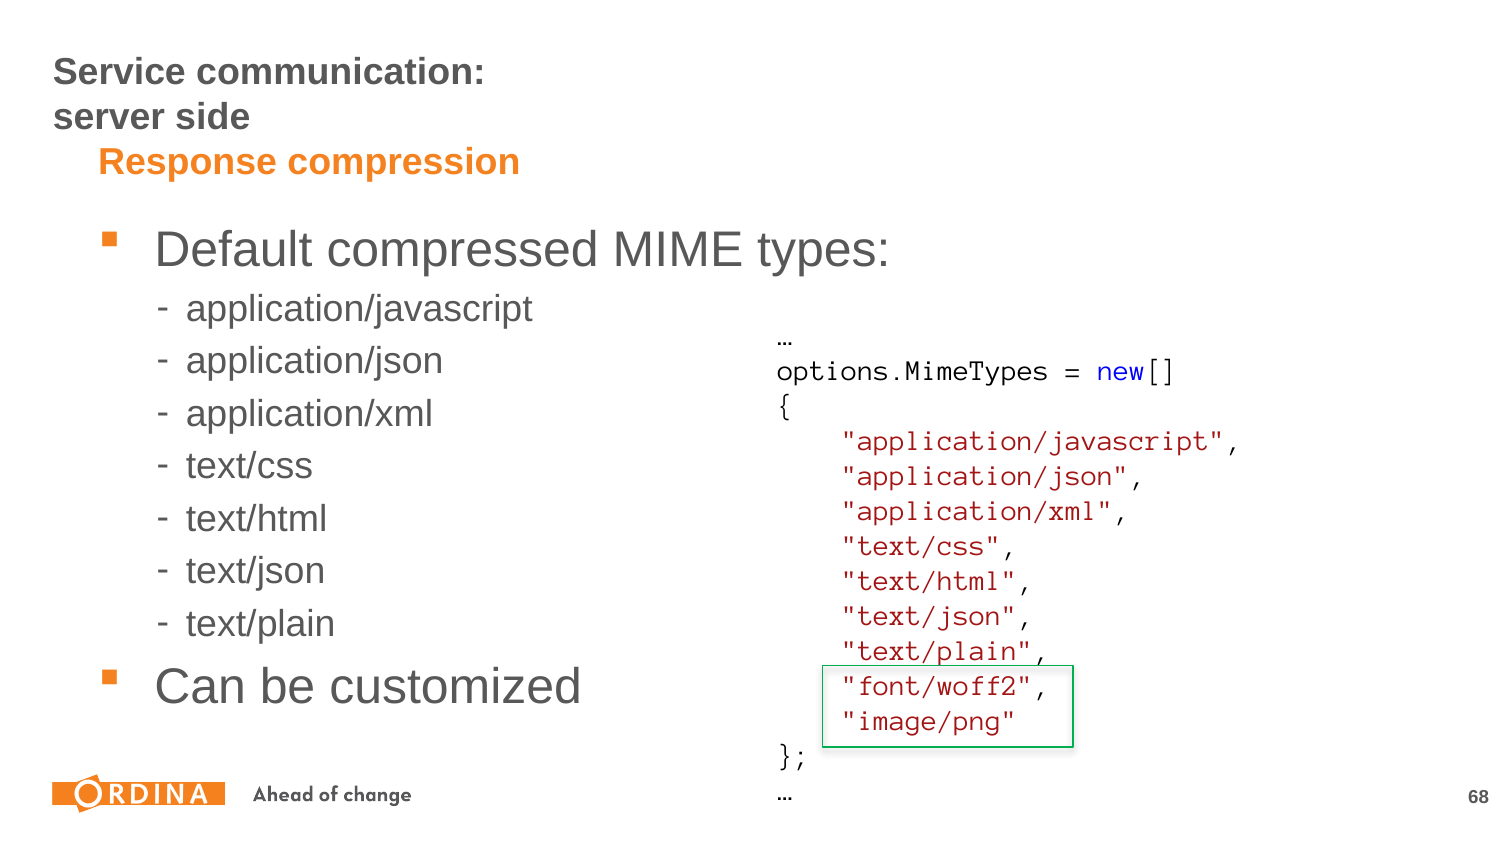

# Service communication: server side
Response compression
Default compressed MIME types:
application/javascript
application/json
application/xml
text/css
text/html
text/json
text/plain
Can be customized

…
options.MimeTypes = new[]
{
    "application/javascript",
    "application/json",
    "application/xml",
    "text/css",
    "text/html",
    "text/json",
    "text/plain",
    "font/woff2",
    "image/png"
};
…